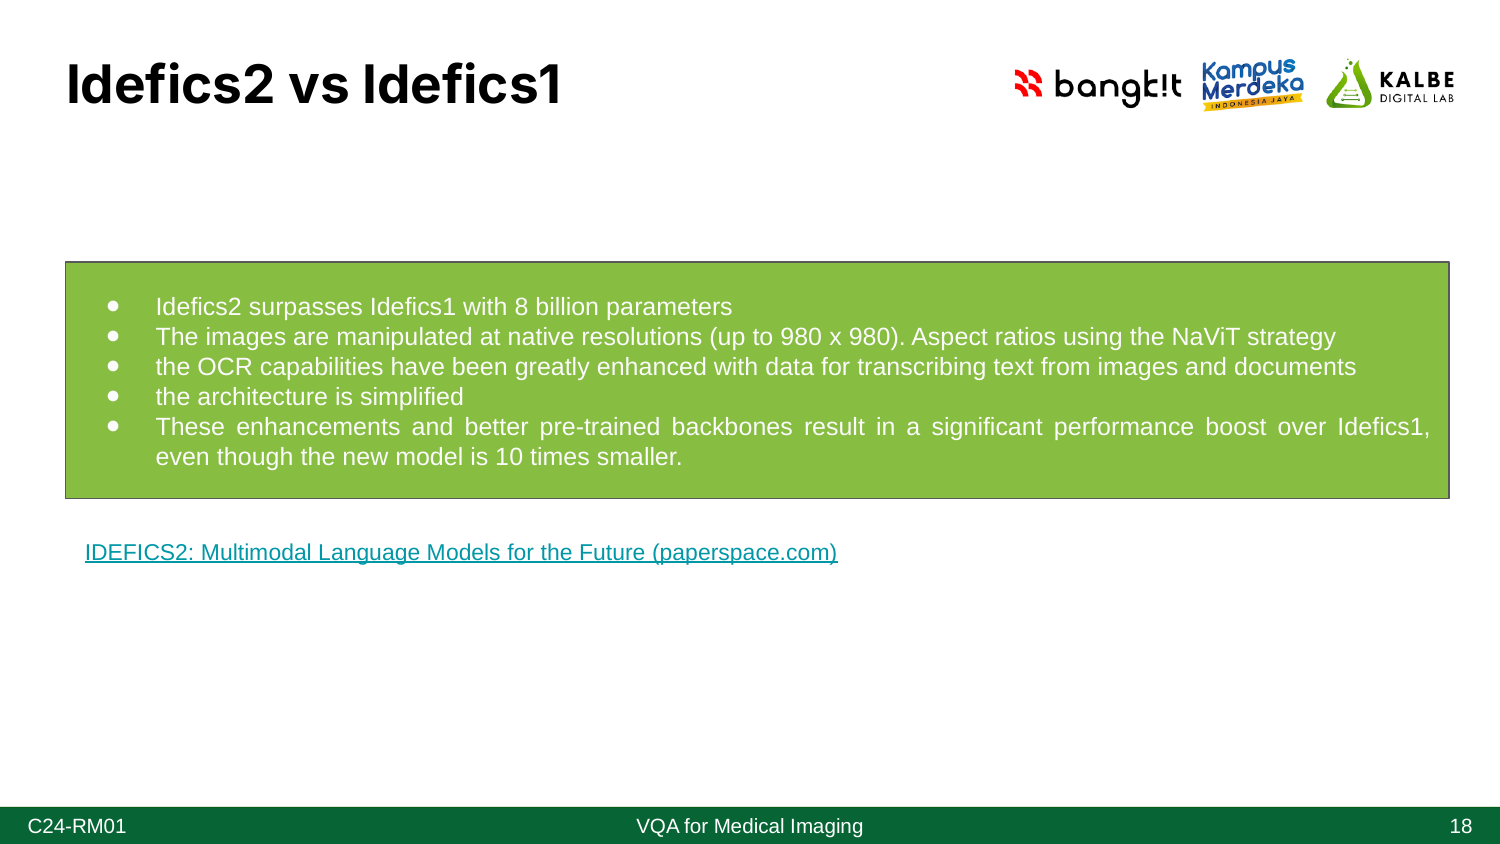

Idefics2 vs Idefics1

Idefics2 surpasses Idefics1 with 8 billion parameters
The images are manipulated at native resolutions (up to 980 x 980). Aspect ratios using the NaViT strategy
the OCR capabilities have been greatly enhanced with data for transcribing text from images and documents
the architecture is simplified
These enhancements and better pre-trained backbones result in a significant performance boost over Idefics1, even though the new model is 10 times smaller.

IDEFICS2: Multimodal Language Models for the Future (paperspace.com)
C24-RM01
VQA for Medical Imaging
# 18